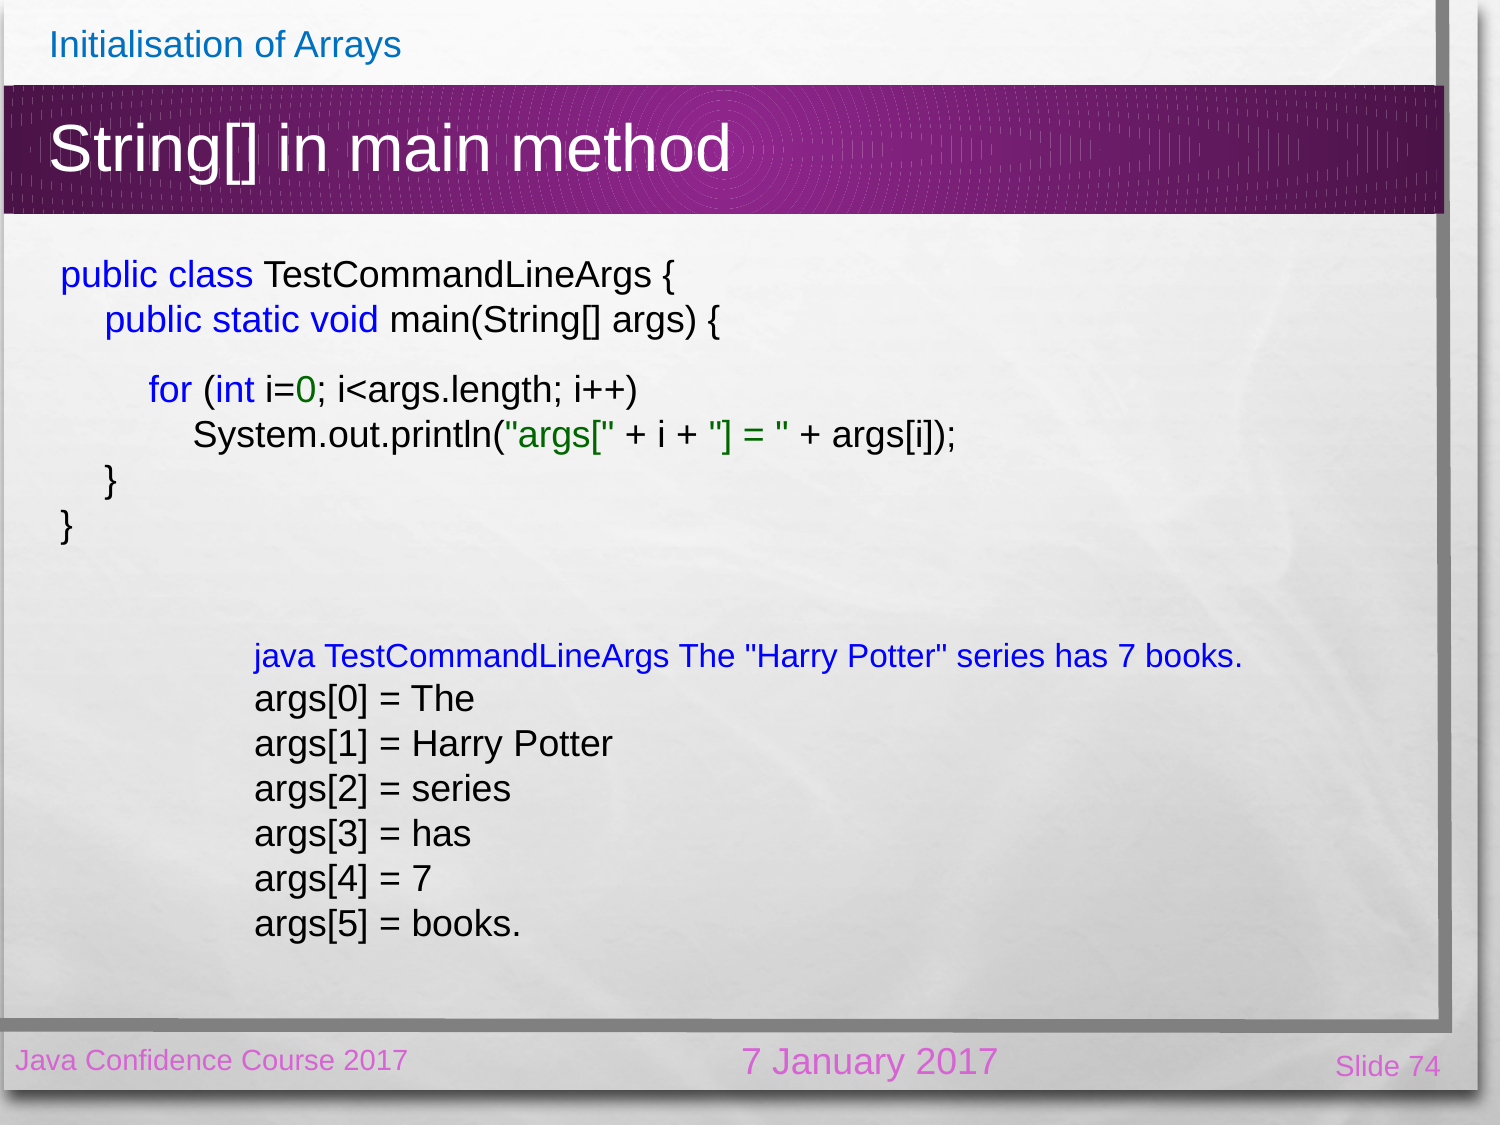

# String[] in main method
public class TestCommandLineArgs {
	public static void main(String[] args) {

		for (int i=0; i<args.length; i++)
			System.out.println("args[" + i + "] = " + args[i]);
	}
}
java TestCommandLineArgs The "Harry Potter" series has 7 books.
args[0] = The
args[1] = Harry Potter
args[2] = series
args[3] = has
args[4] = 7
args[5] = books.
7 January 2017
Java Confidence Course 2017
Slide 74